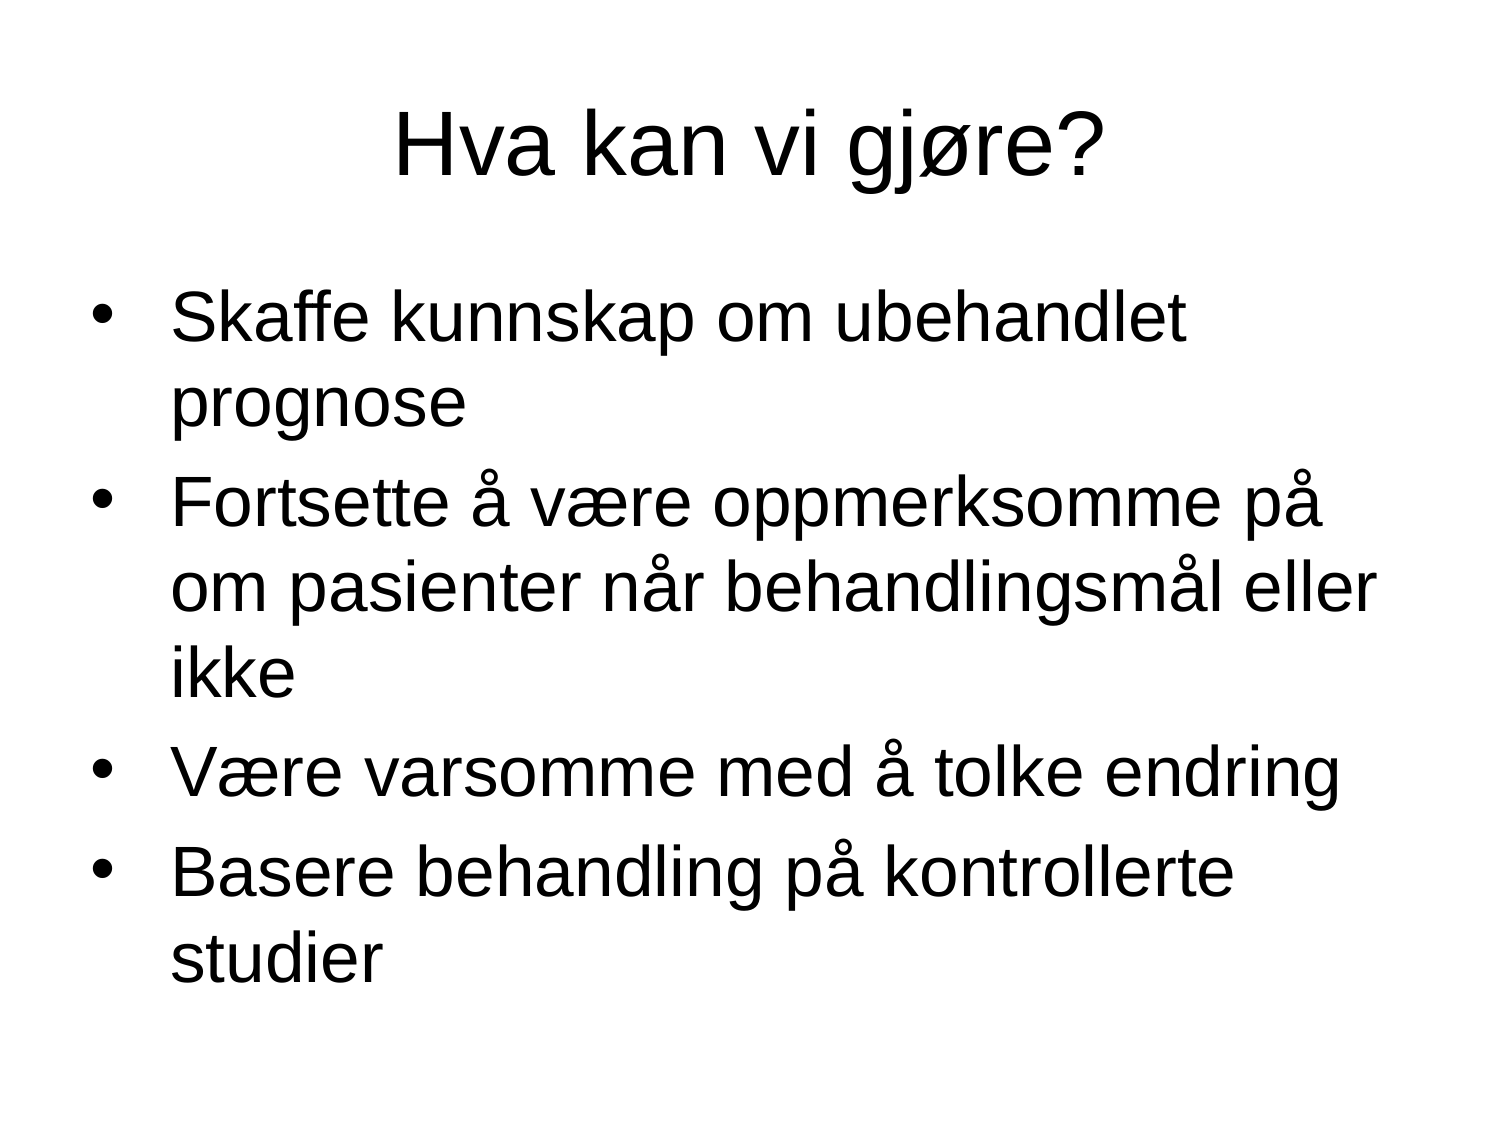

# Hva kan vi gjøre?
Skaffe kunnskap om ubehandlet prognose
Fortsette å være oppmerksomme på om pasienter når behandlingsmål eller ikke
Være varsomme med å tolke endring
Basere behandling på kontrollerte studier